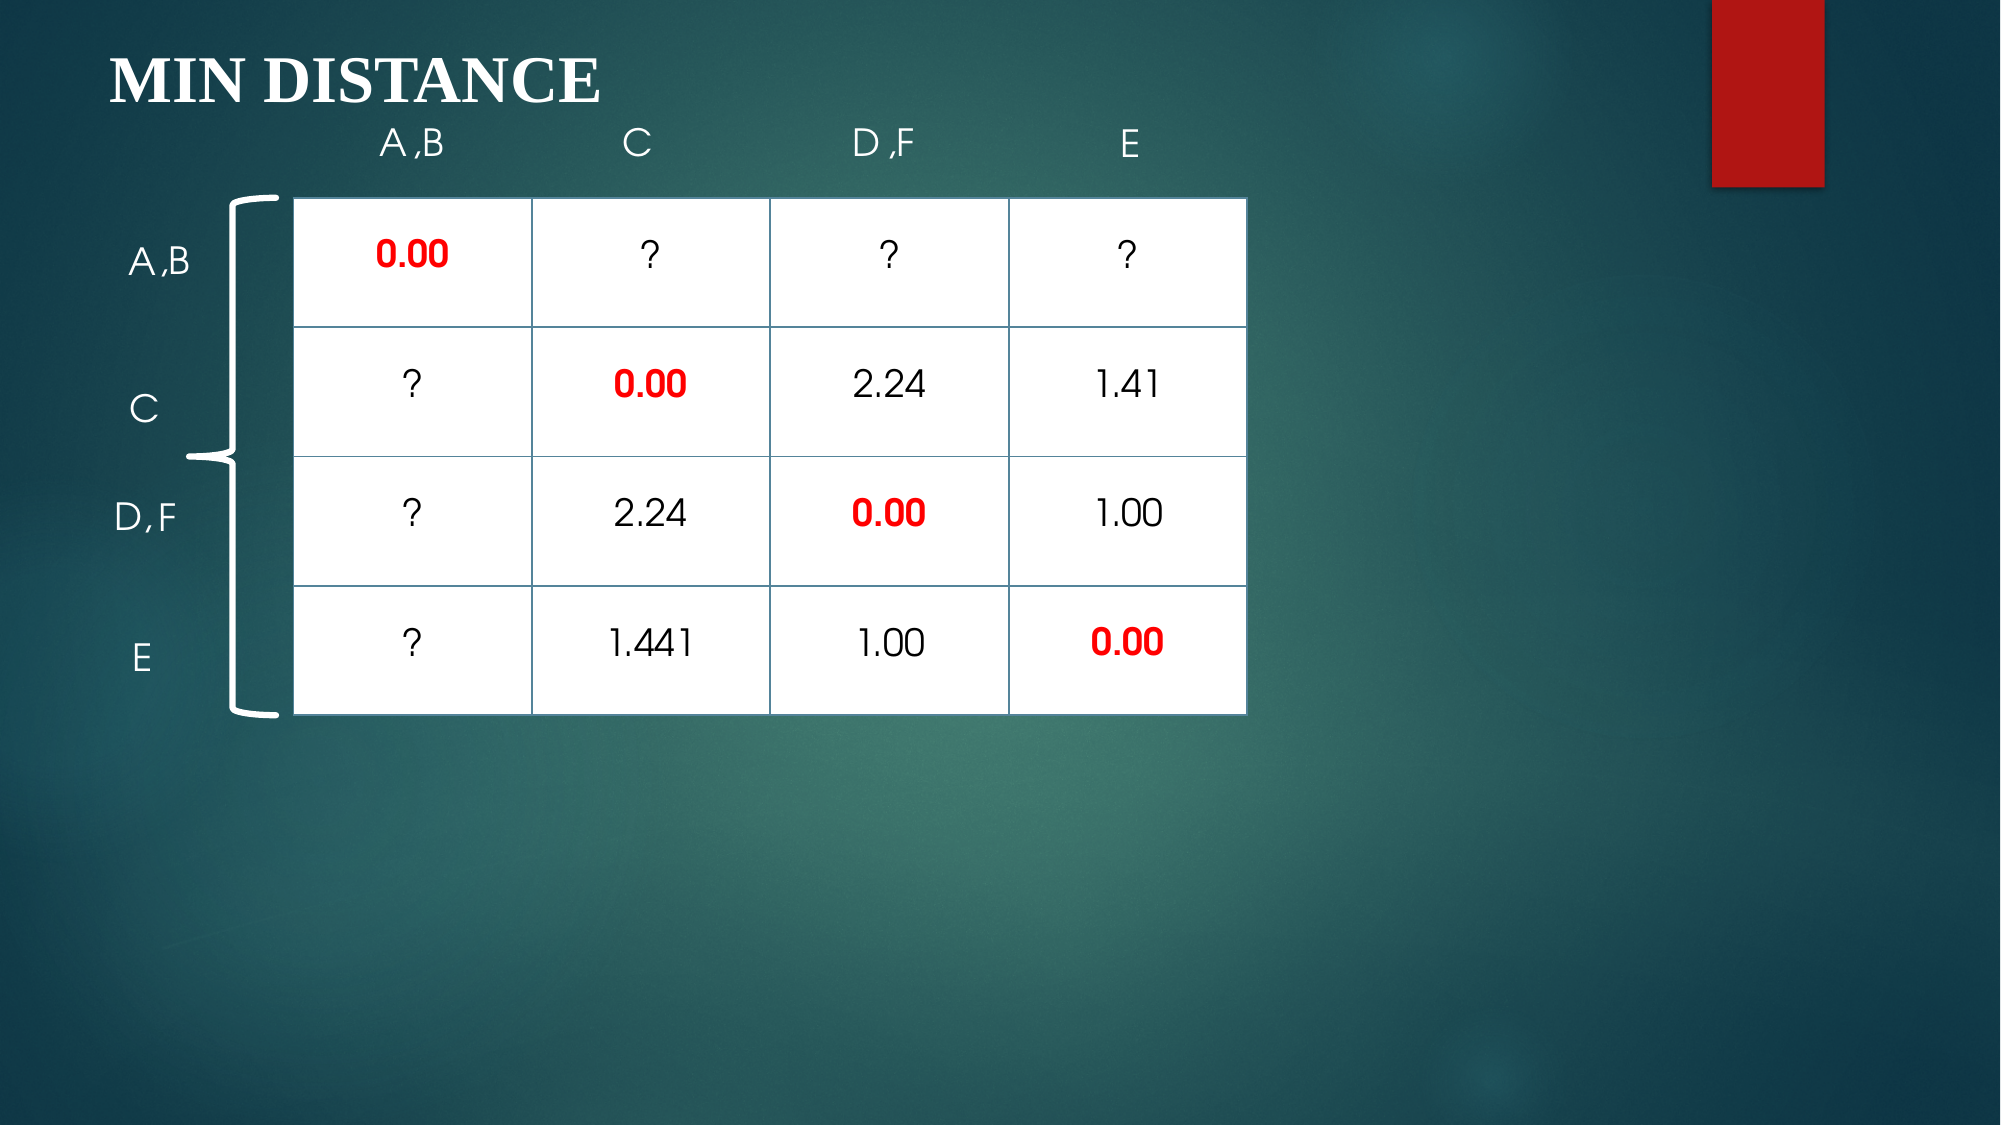

MIN DISTANCE
,B
C
D
,F
A
E

| 0.00 | ? | ? | ? |
| --- | --- | --- | --- |
| ? | 0.00 | 2.24 | 1.41 |
| ? | 2.24 | 0.00 | 1.00 |
| ? | 1.441 | 1.00 | 0.00 |
,B
A
C
D,
 F
E